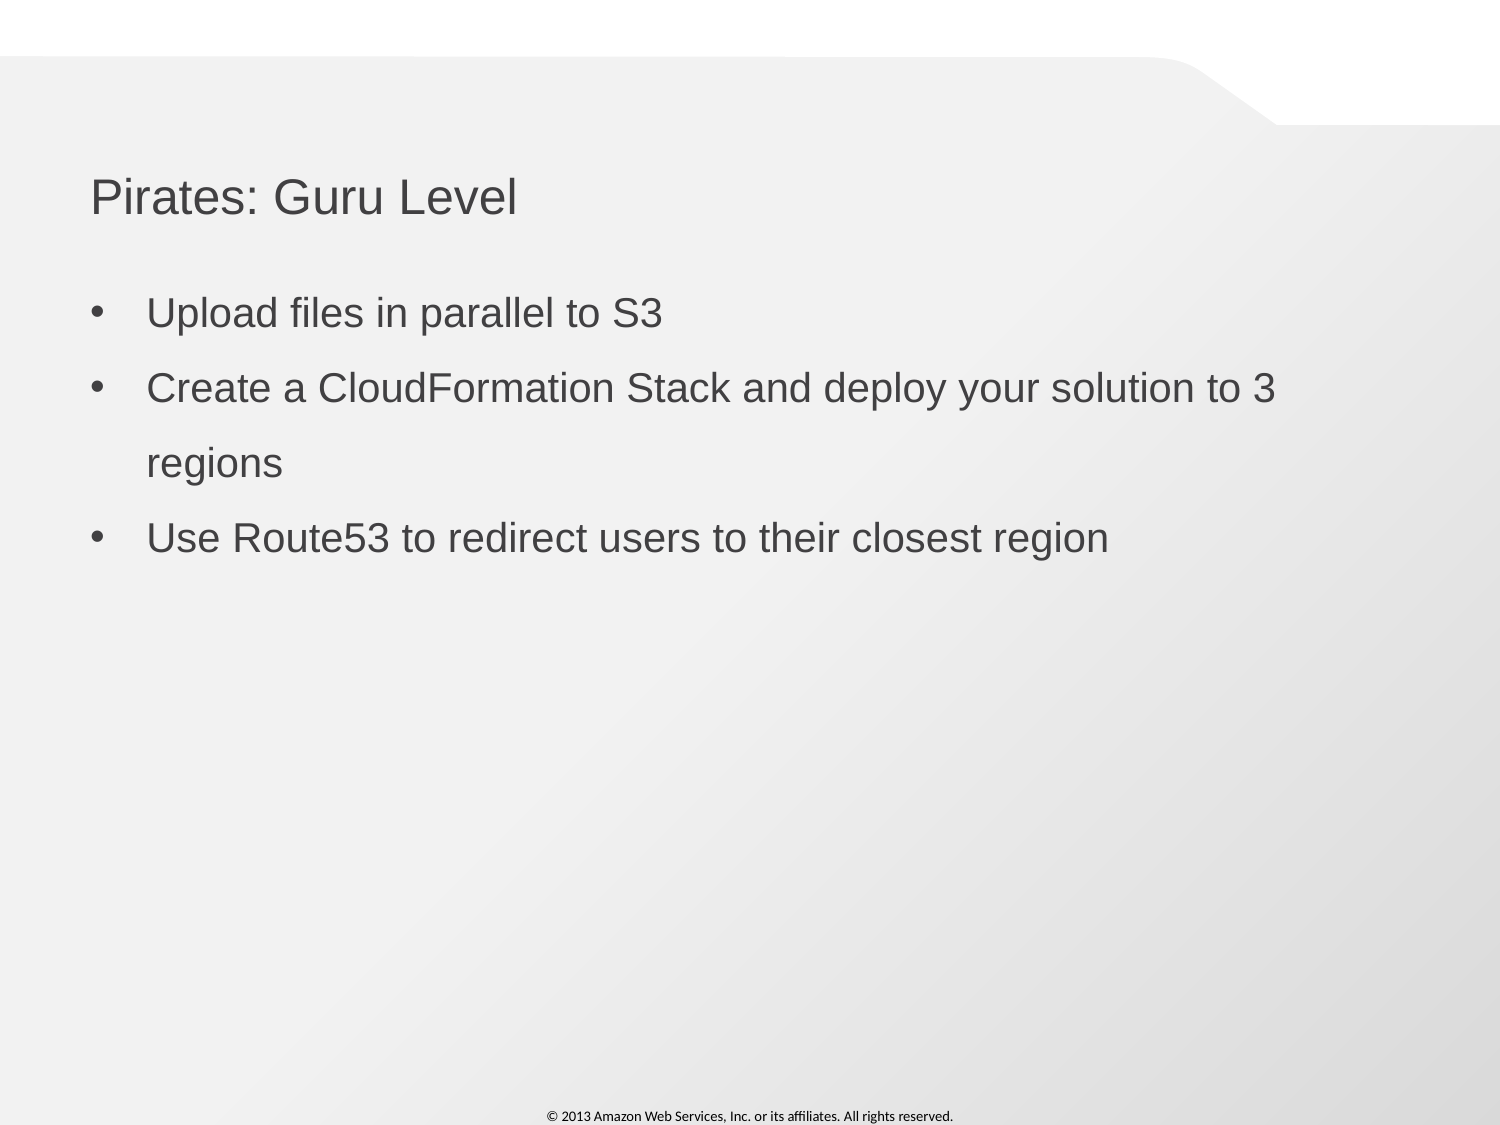

# Pirates: Guru Level
Upload files in parallel to S3
Create a CloudFormation Stack and deploy your solution to 3 regions
Use Route53 to redirect users to their closest region